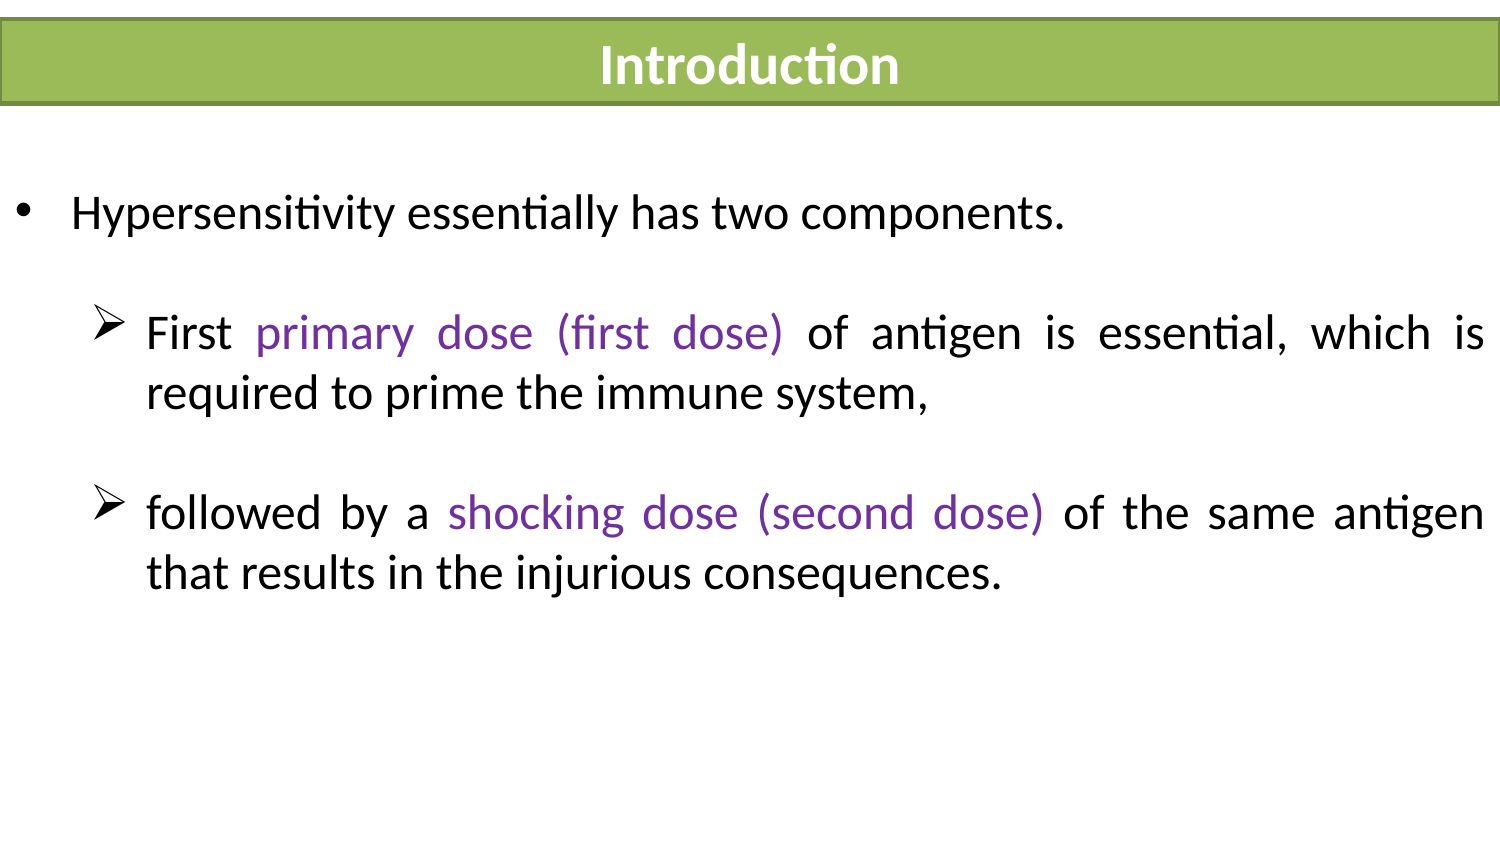

Introduction
Hypersensitivity essentially has two components.

First primary dose (first dose) of antigen is essential, which is required to prime the immune system,

followed by a shocking dose (second dose) of the same antigen that results in the injurious consequences.